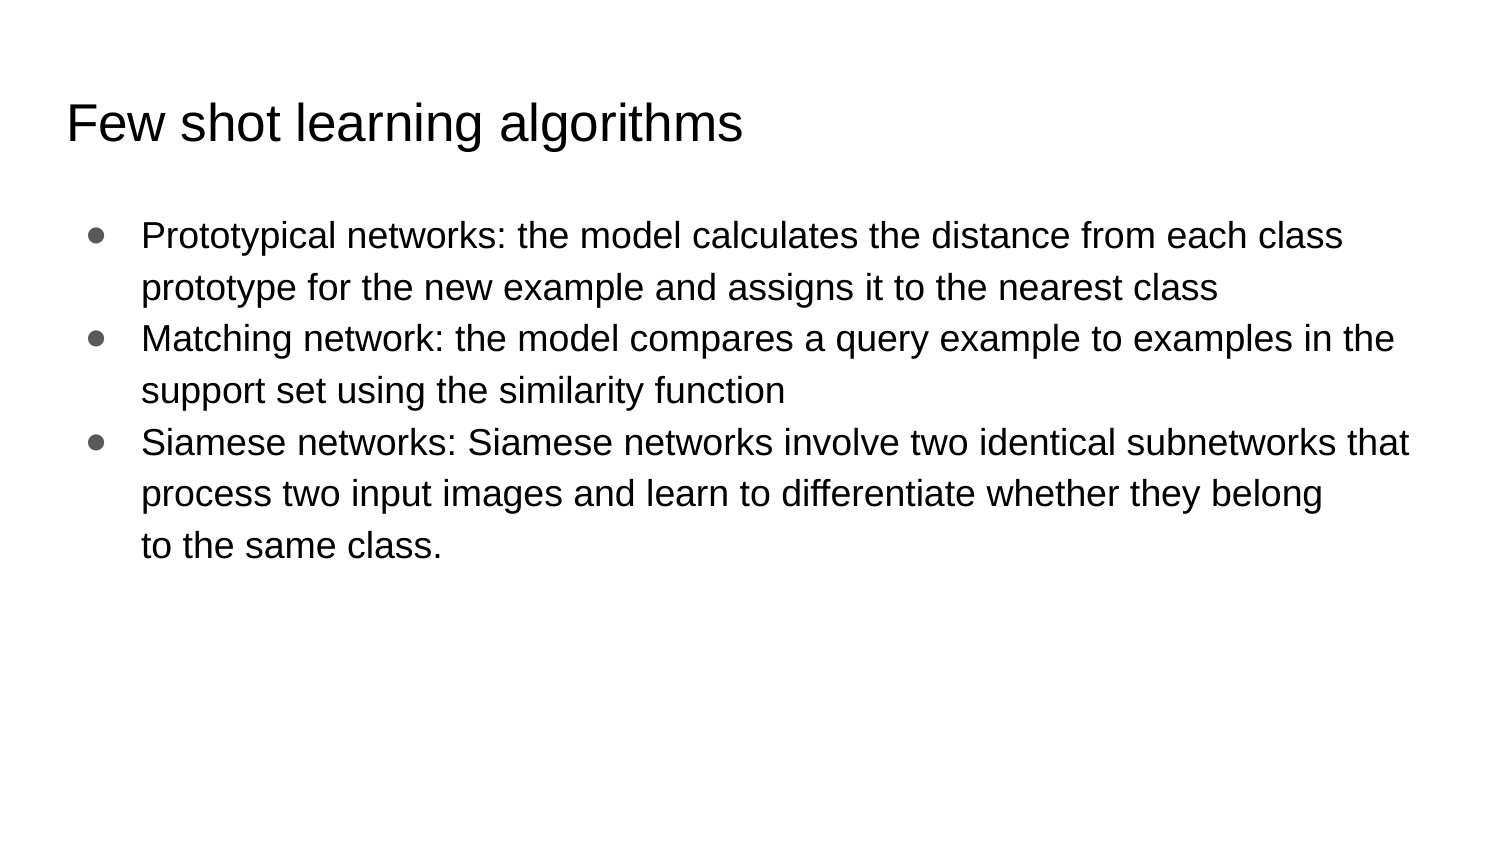

# Few shot learning algorithms
Prototypical networks: the model calculates the distance from each class prototype for the new example and assigns it to the nearest class
Matching network: the model compares a query example to examples in the support set using the similarity function
Siamese networks: Siamese networks involve two identical subnetworks that process two input images and learn to differentiate whether they belong to the same class.